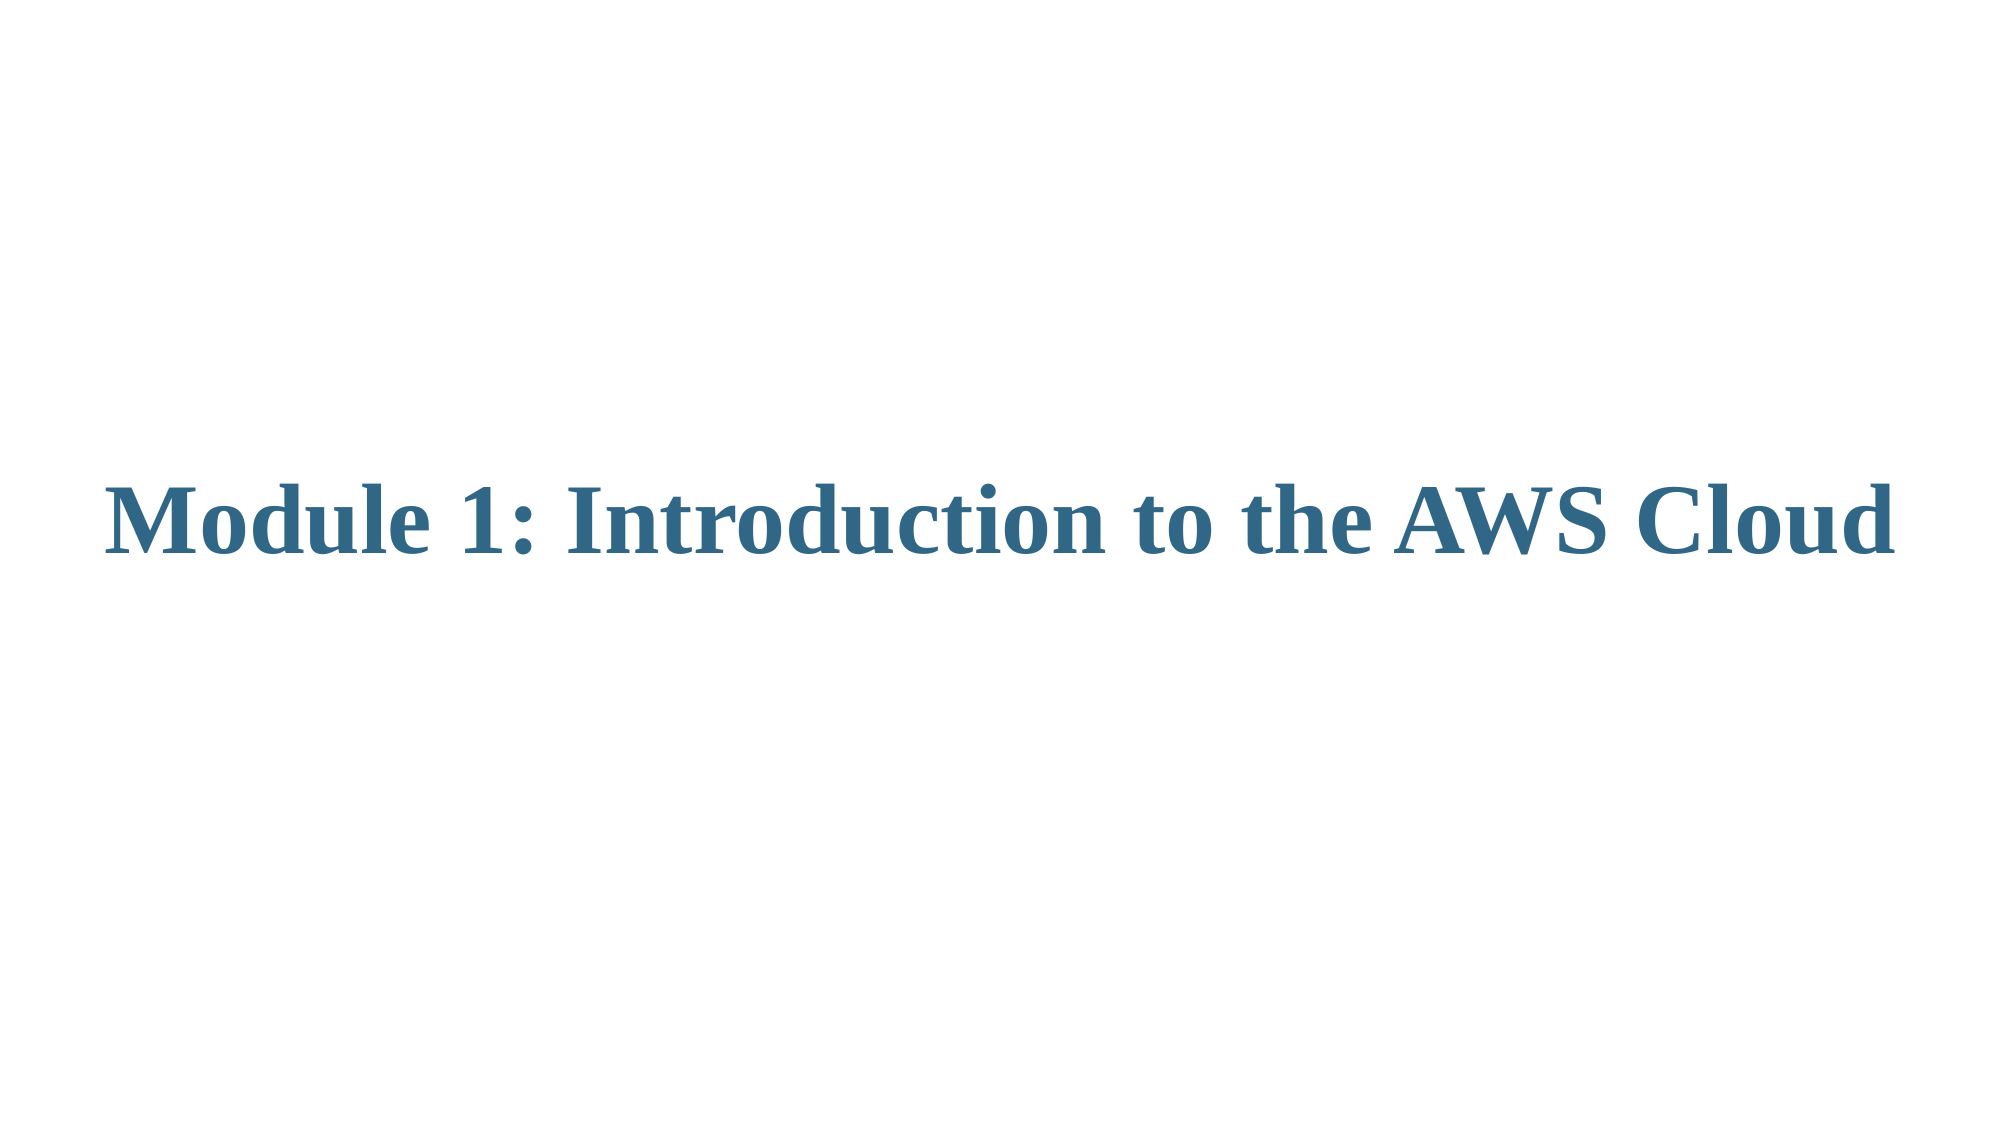

Module 1: Introduction to the AWS Cloud